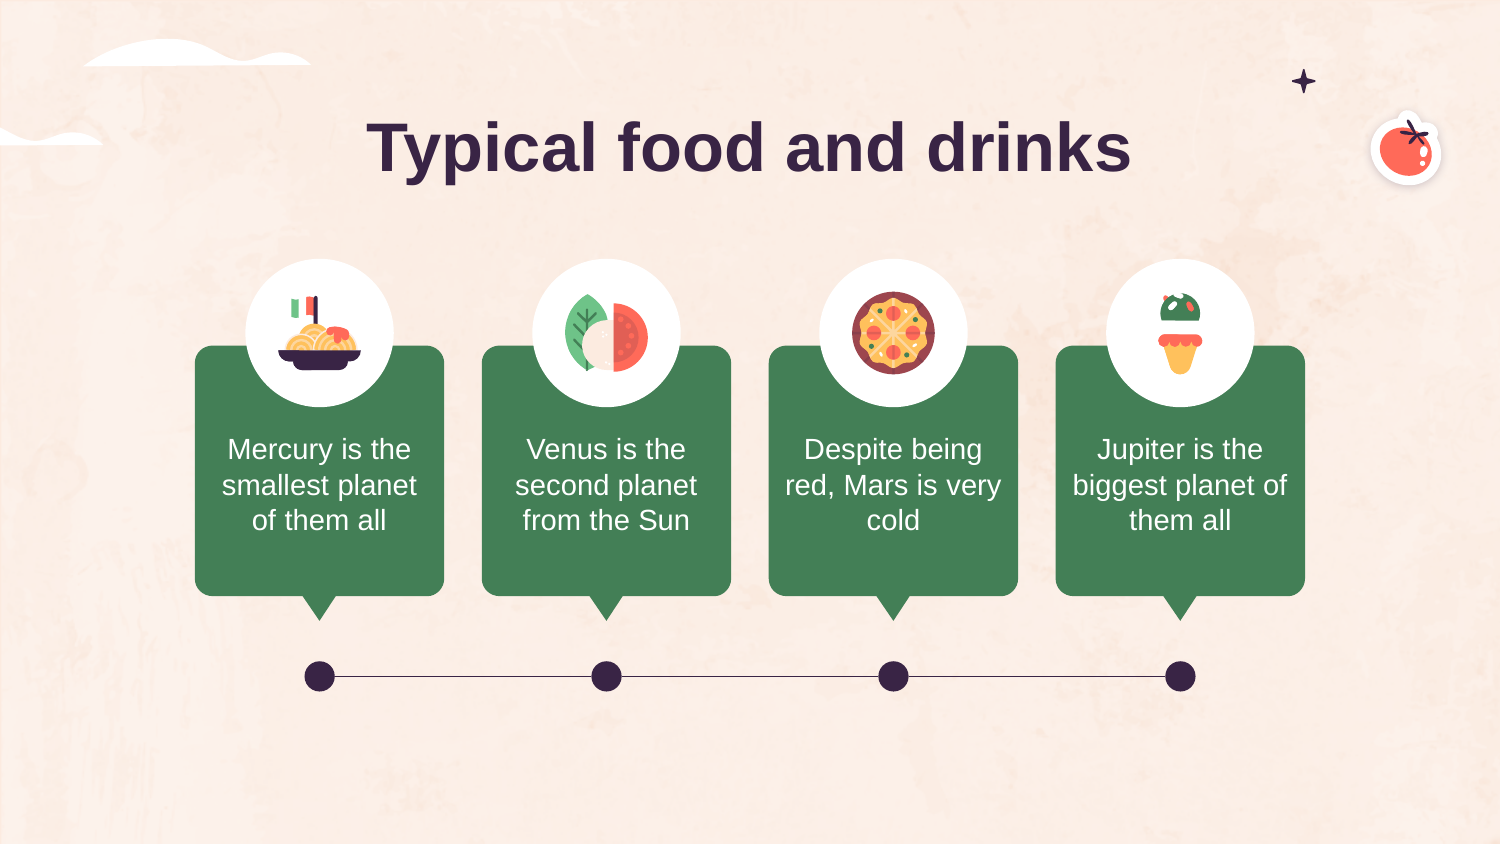

# Typical food and drinks

Mercury is the smallest planet of them all
Venus is the second planet from the Sun
Despite being red, Mars is very cold
Jupiter is the biggest planet of them all